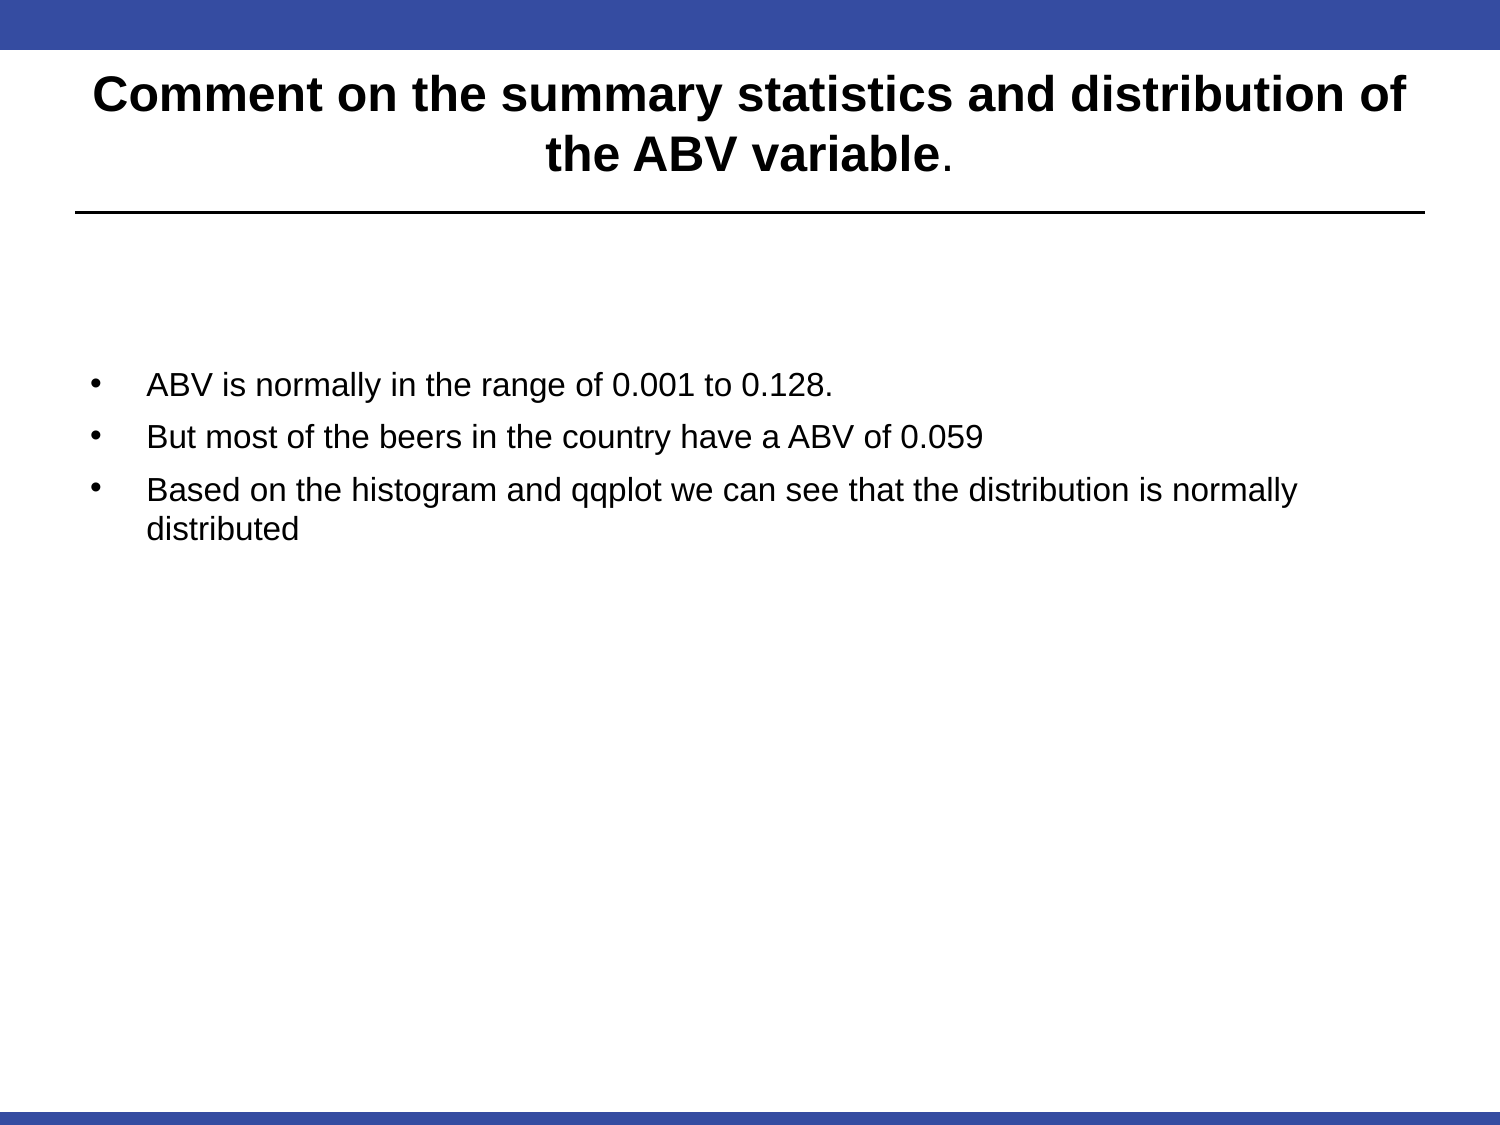

# Comment on the summary statistics and distribution of the ABV variable.
ABV is normally in the range of 0.001 to 0.128.
But most of the beers in the country have a ABV of 0.059
Based on the histogram and qqplot we can see that the distribution is normally distributed